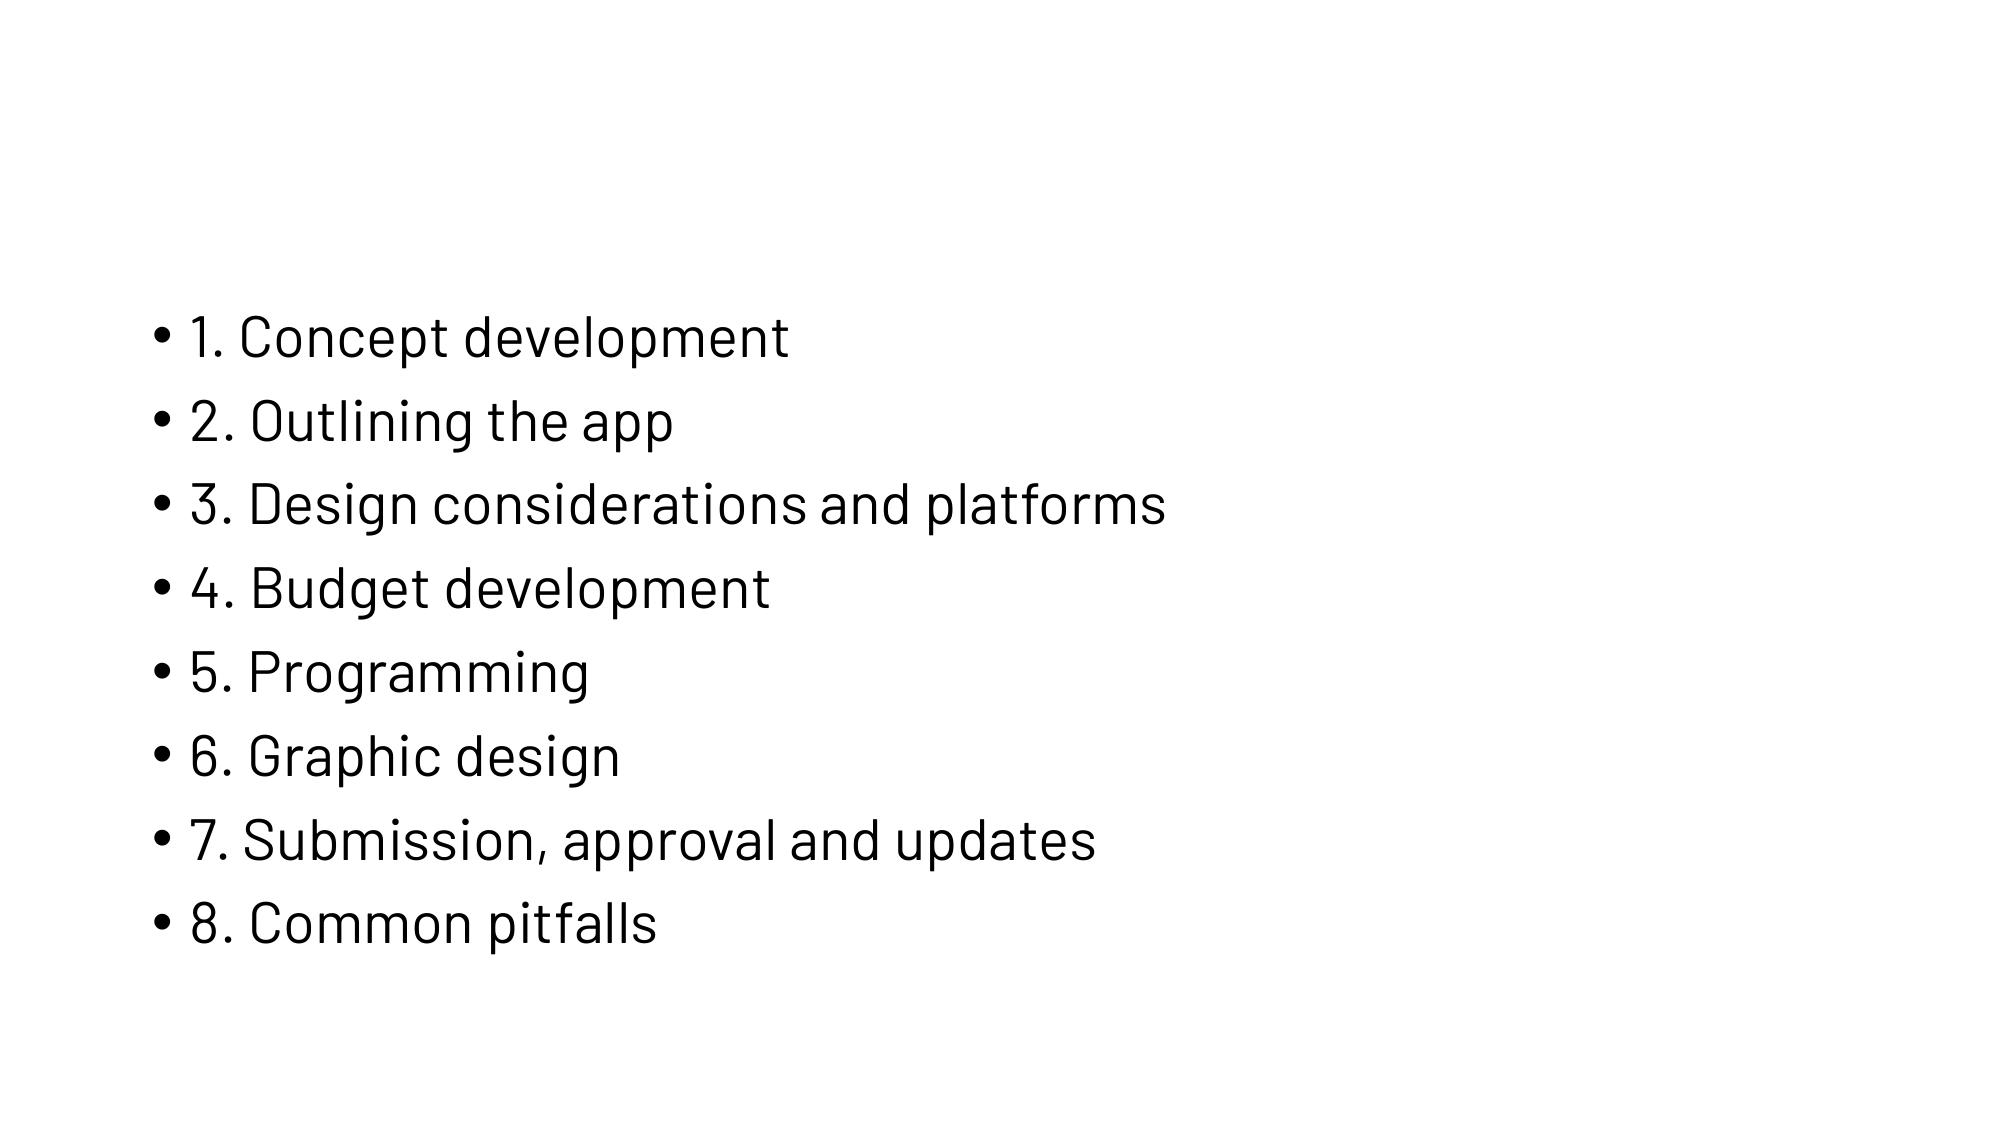

#
1. Concept development
2. Outlining the app
3. Design considerations and platforms
4. Budget development
5. Programming
6. Graphic design
7. Submission, approval and updates
8. Common pitfalls